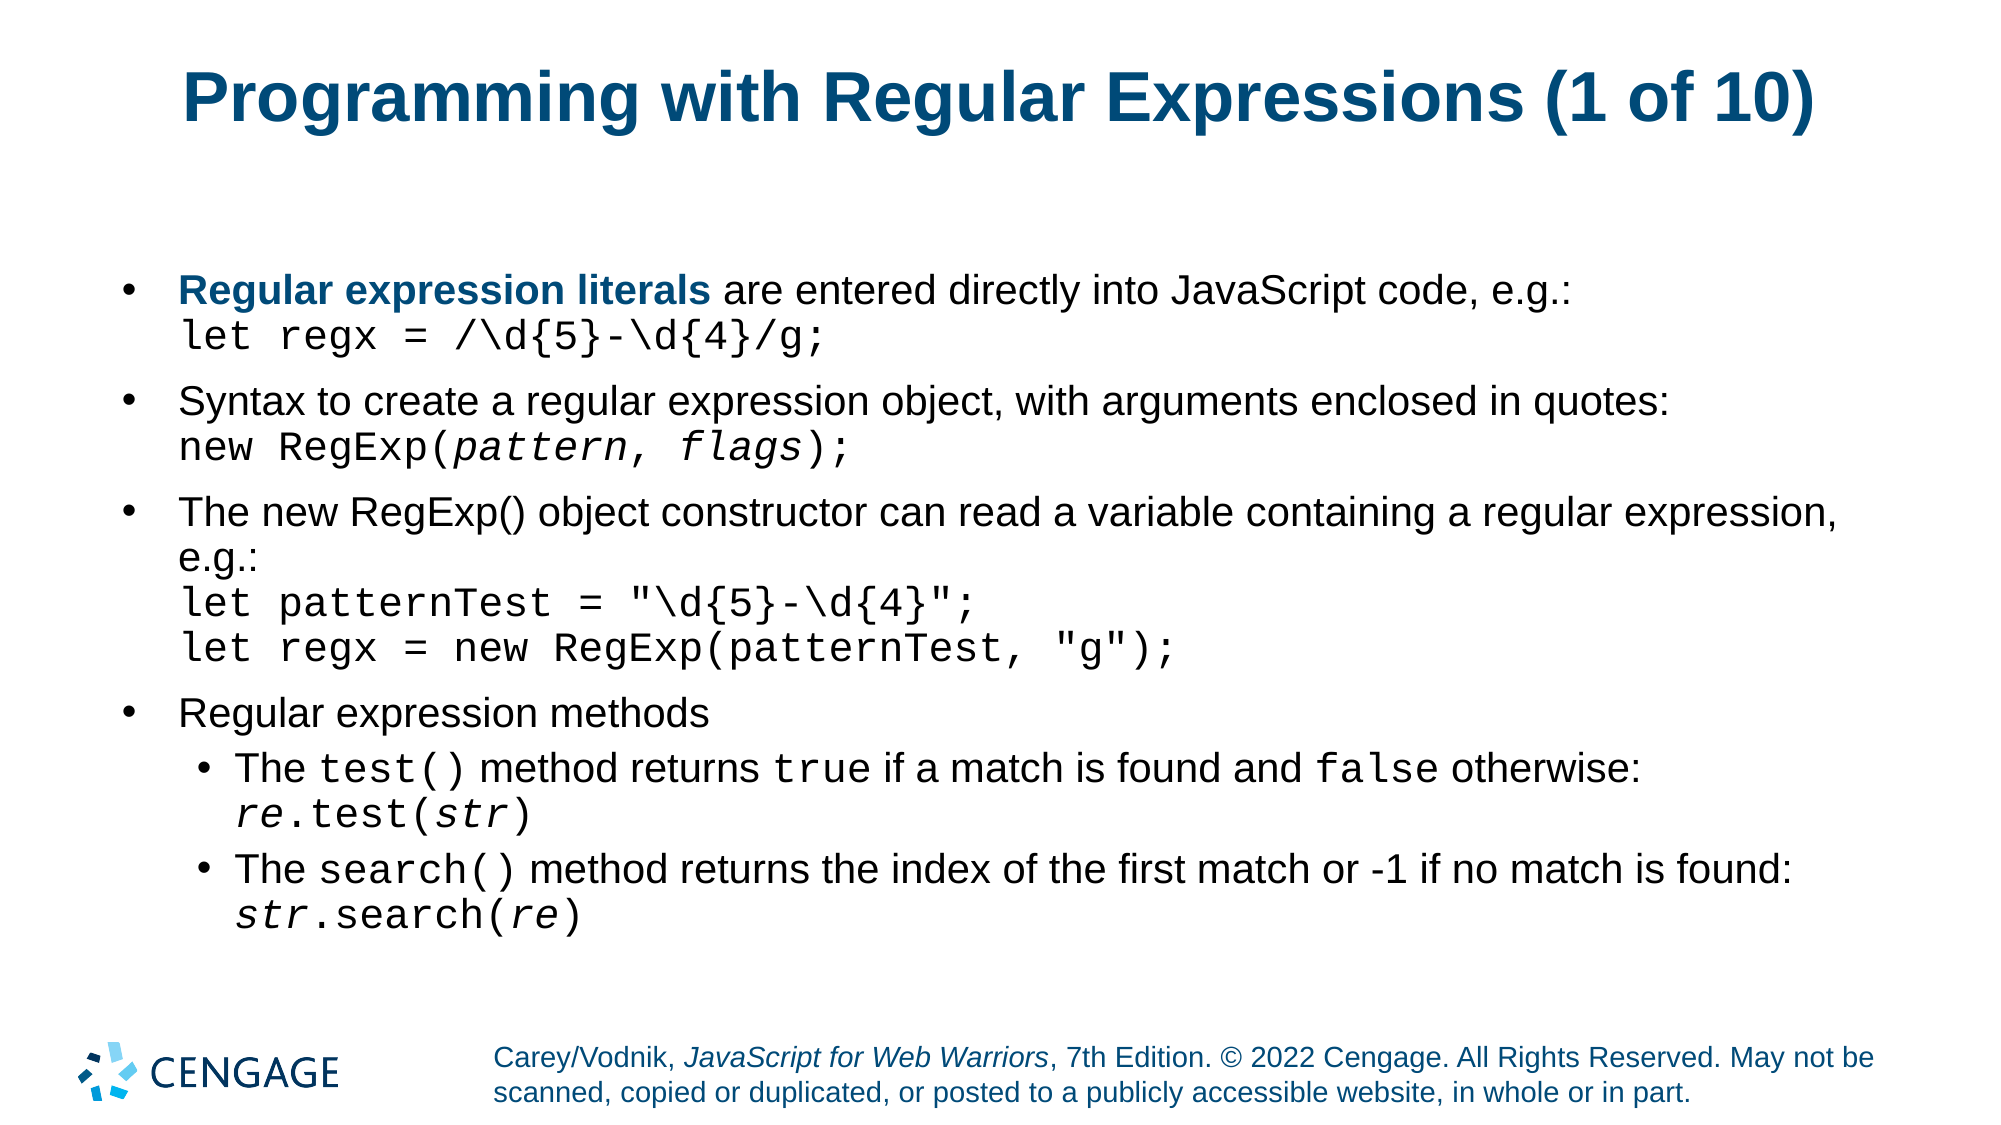

# Programming with Regular Expressions (1 of 10)
Regular expression literals are entered directly into JavaScript code, e.g.:
let regx = /\d{5}-\d{4}/g;
Syntax to create a regular expression object, with arguments enclosed in quotes:
new RegExp(pattern, flags);
The new RegExp() object constructor can read a variable containing a regular expression, e.g.:
let patternTest = "\d{5}-\d{4}";
let regx = new RegExp(patternTest, "g");
Regular expression methods
The test() method returns true if a match is found and false otherwise: re.test(str)
The search() method returns the index of the first match or -1 if no match is found: str.search(re)